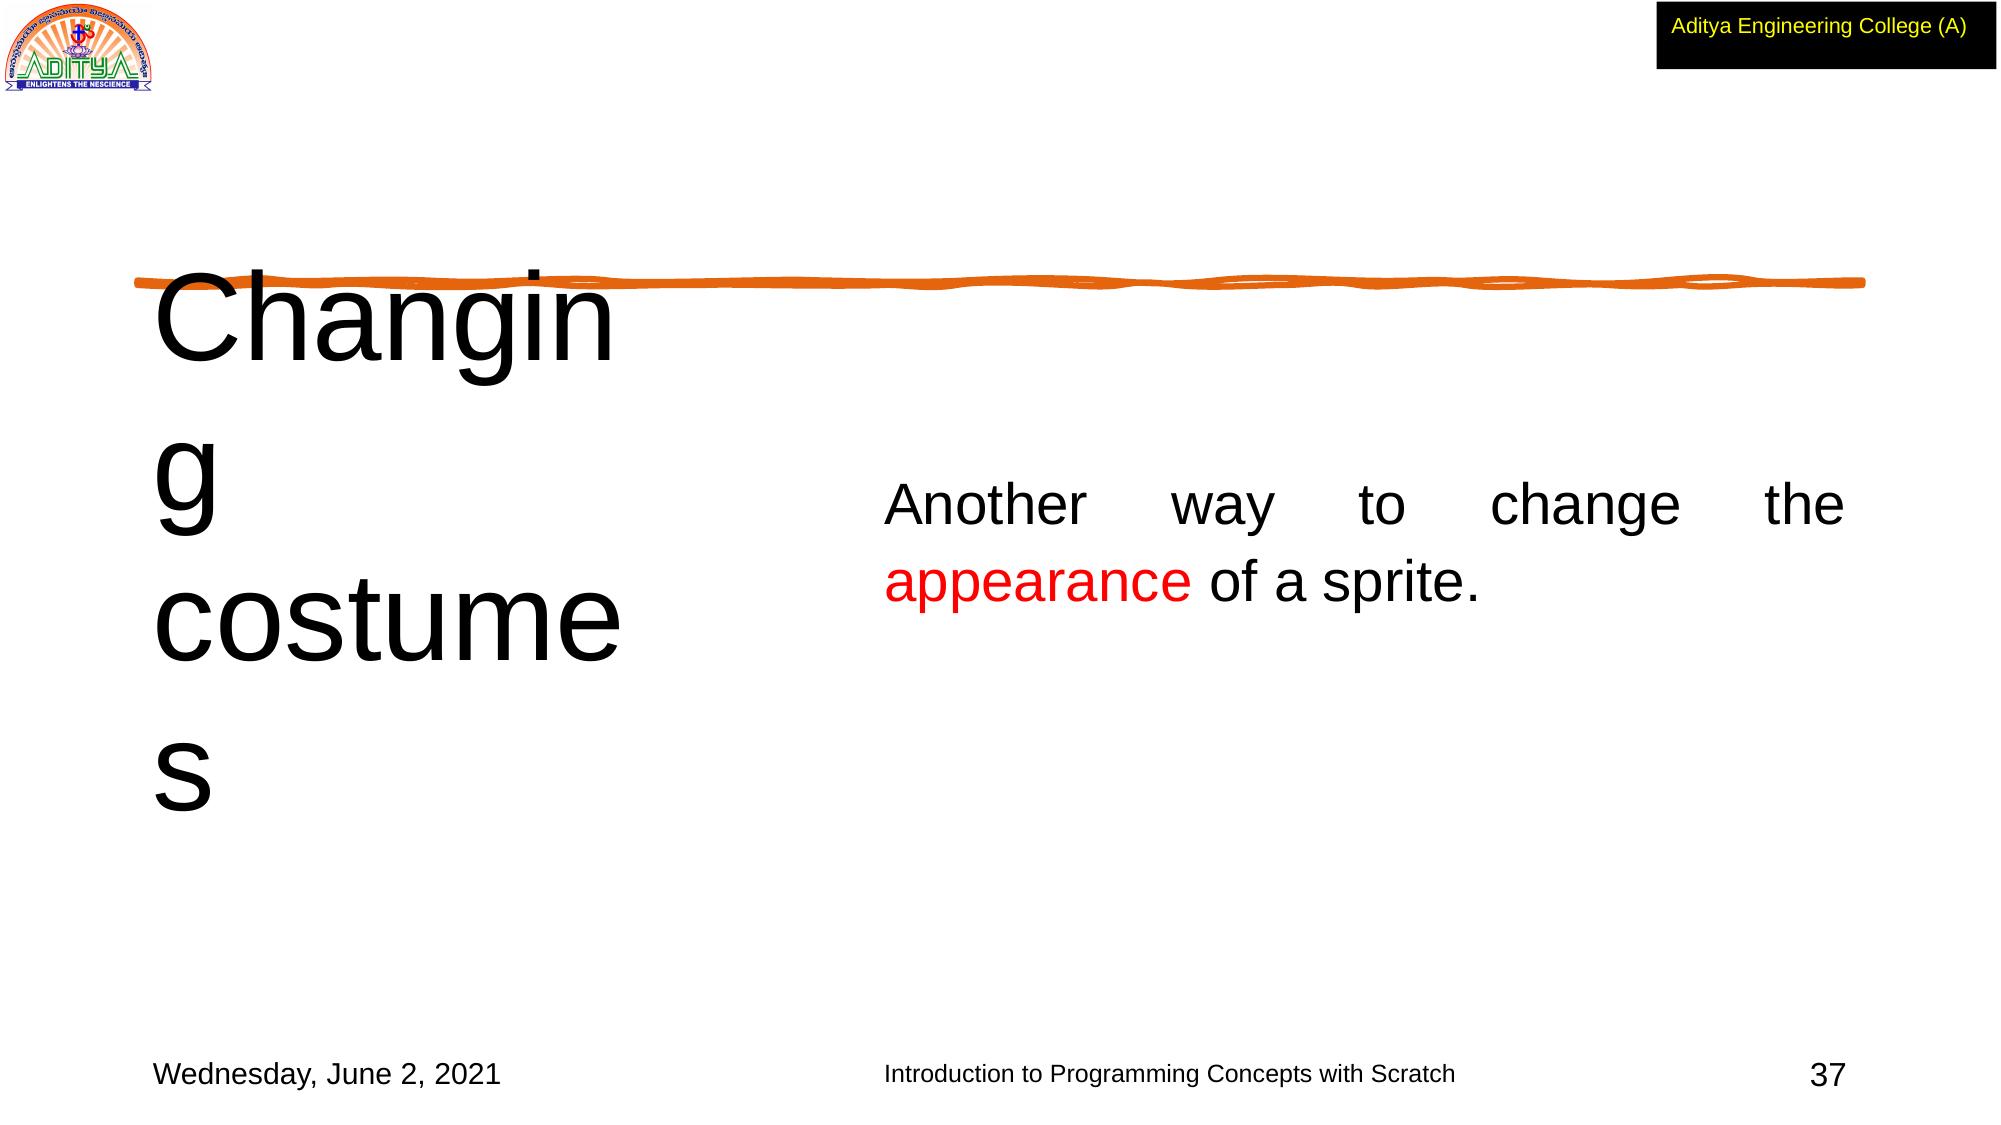

# Changing costumes
Another way to change the appearance of a sprite.
Wednesday, June 2, 2021
Introduction to Programming Concepts with Scratch
37